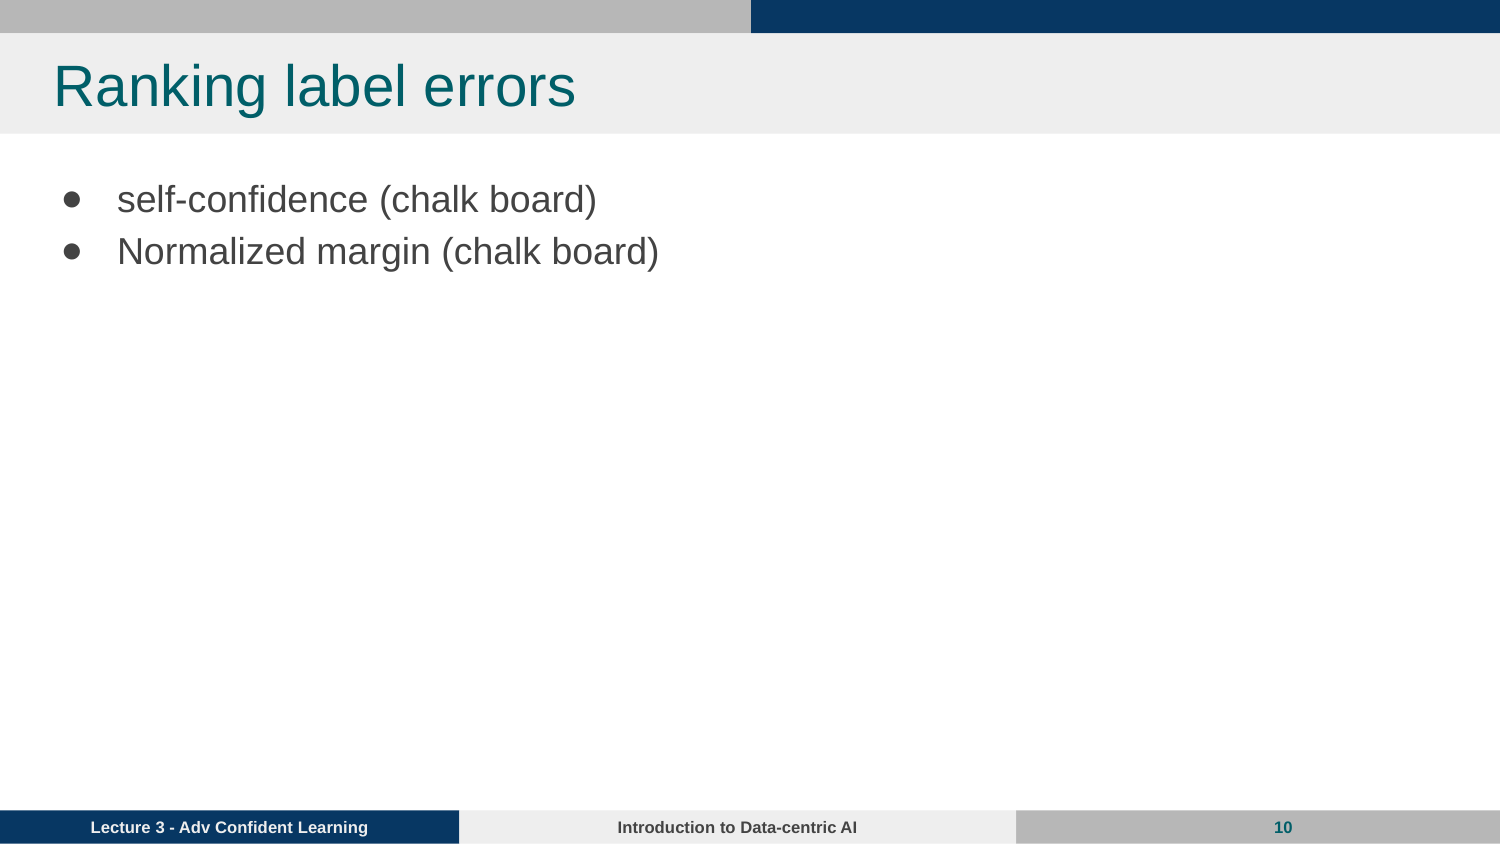

# Ranking label errors
self-confidence (chalk board)
Normalized margin (chalk board)
10